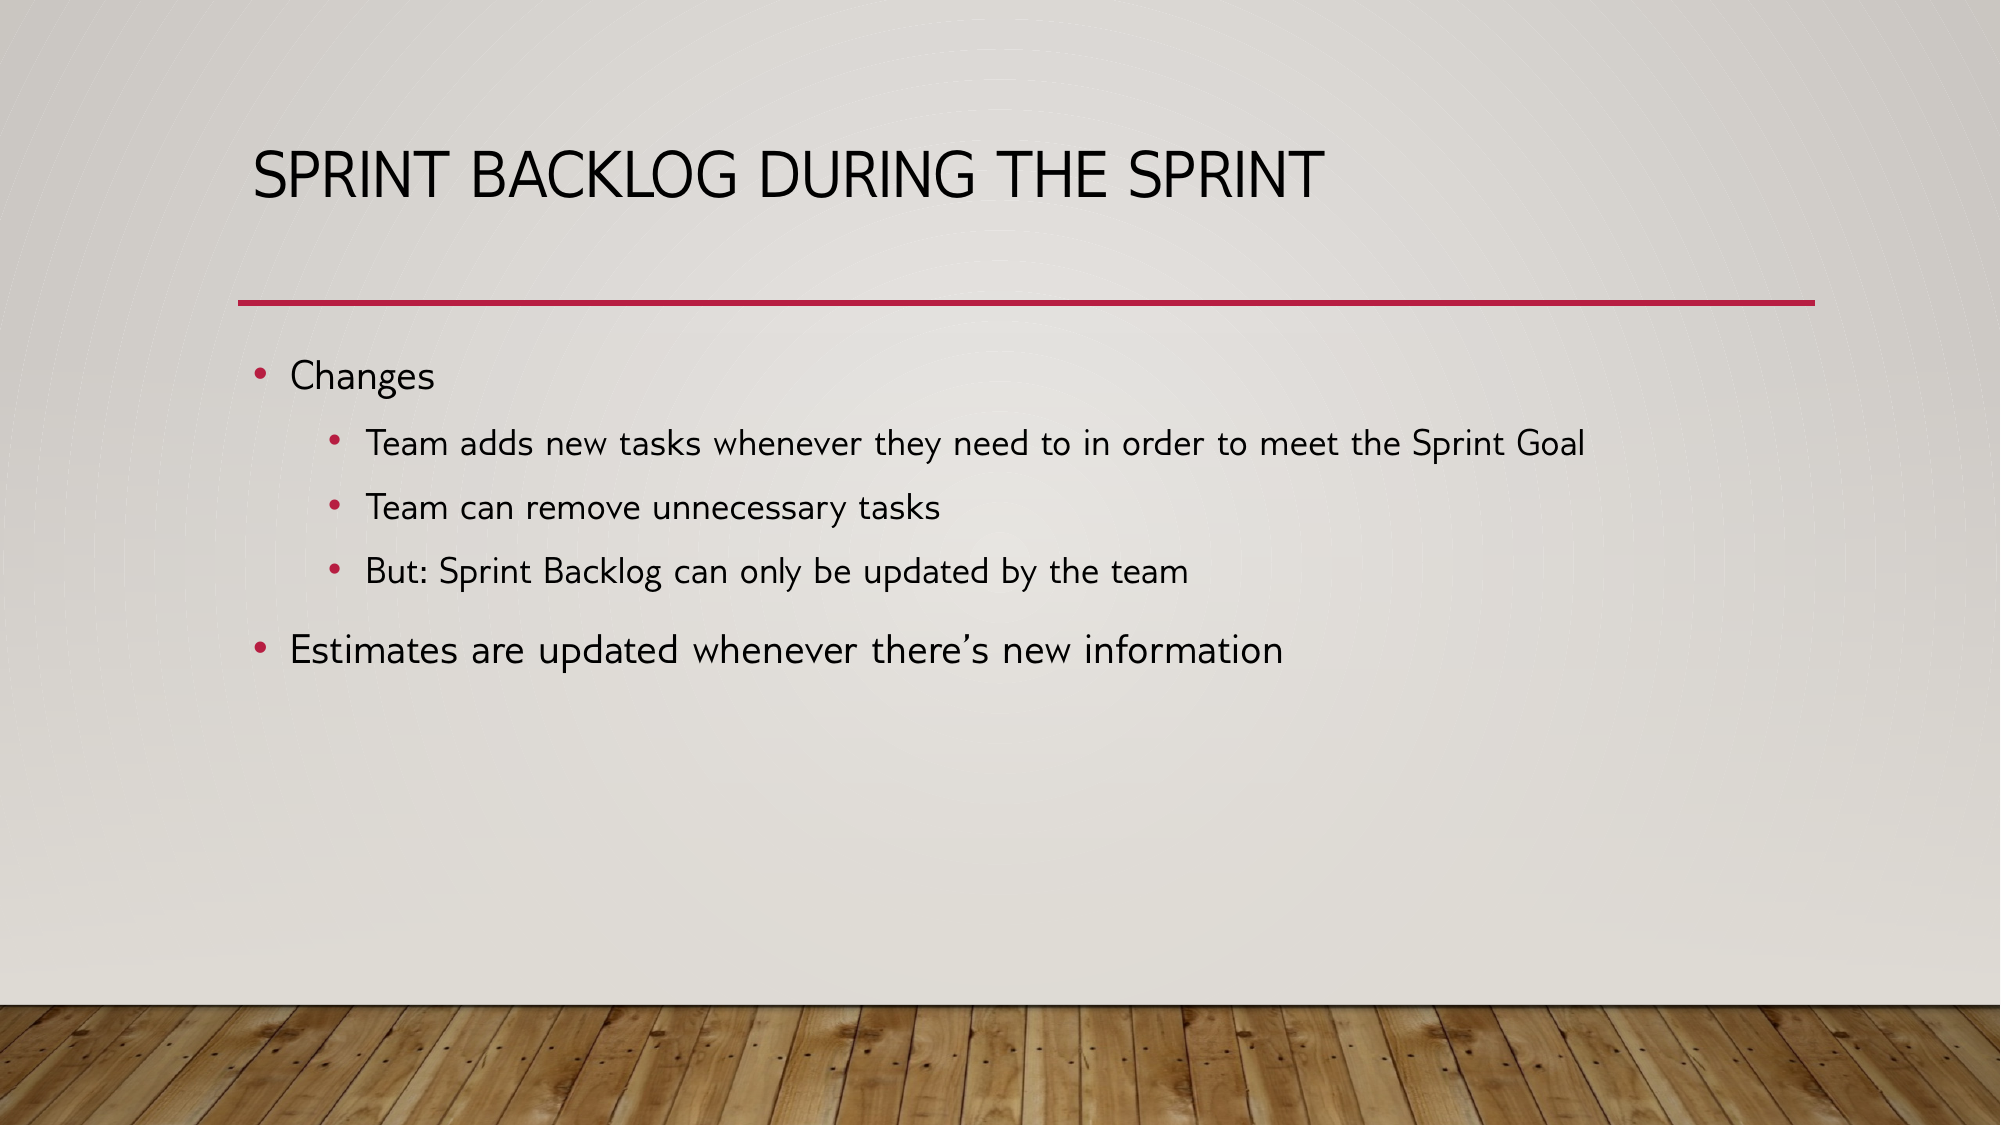

# Sprint Backlog during the Sprint
Changes
Team adds new tasks whenever they need to in order to meet the Sprint Goal
Team can remove unnecessary tasks
But: Sprint Backlog can only be updated by the team
Estimates are updated whenever there’s new information